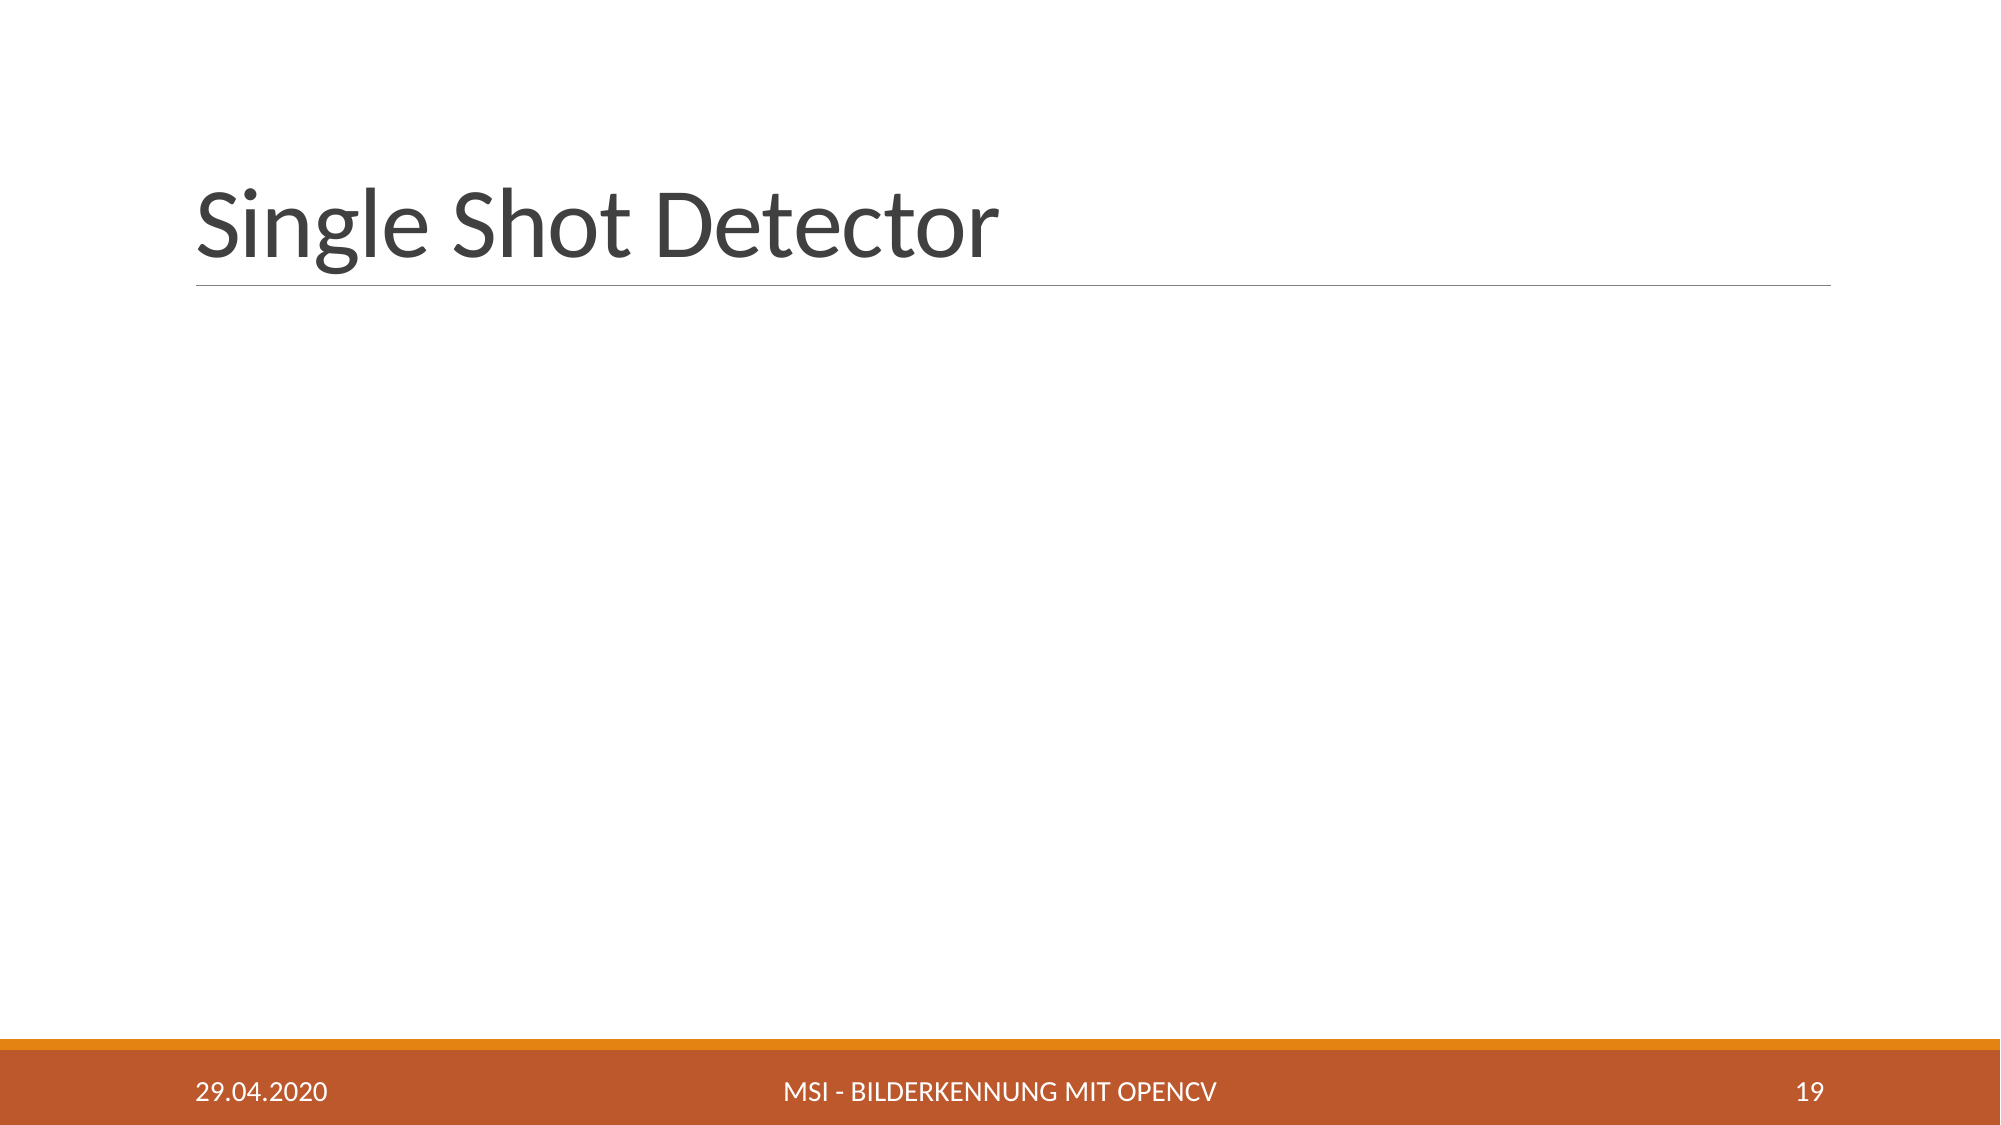

# Single Shot Detector

29.04.2020
MSI - Bilderkennung mit OpenCV
19